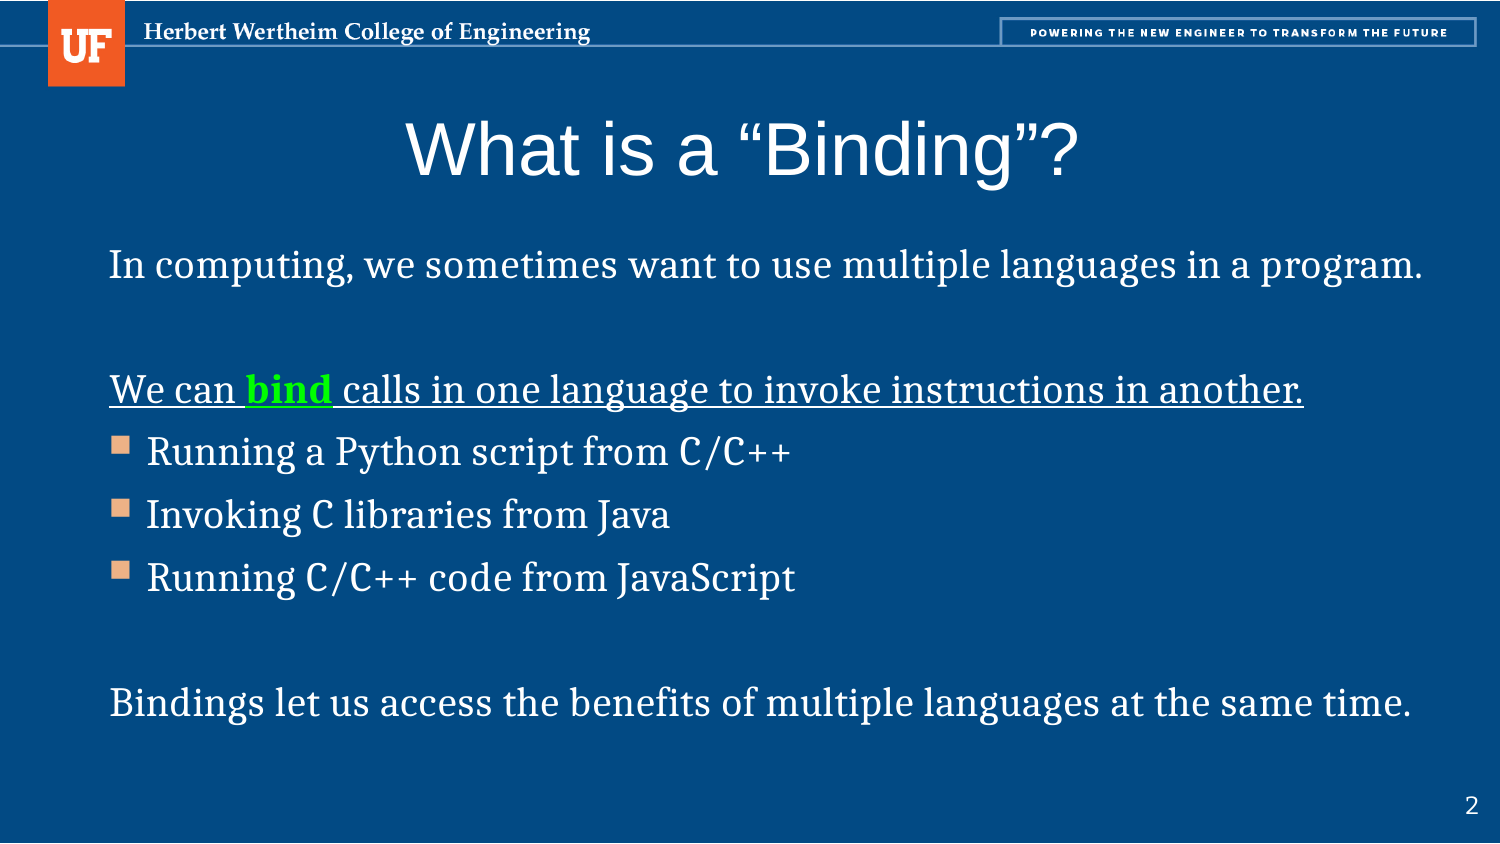

# What is a “Binding”?
In computing, we sometimes want to use multiple languages in a program.

We can bind calls in one language to invoke instructions in another.
Running a Python script from C/C++
Invoking C libraries from Java
Running C/C++ code from JavaScript

Bindings let us access the benefits of multiple languages at the same time.
2